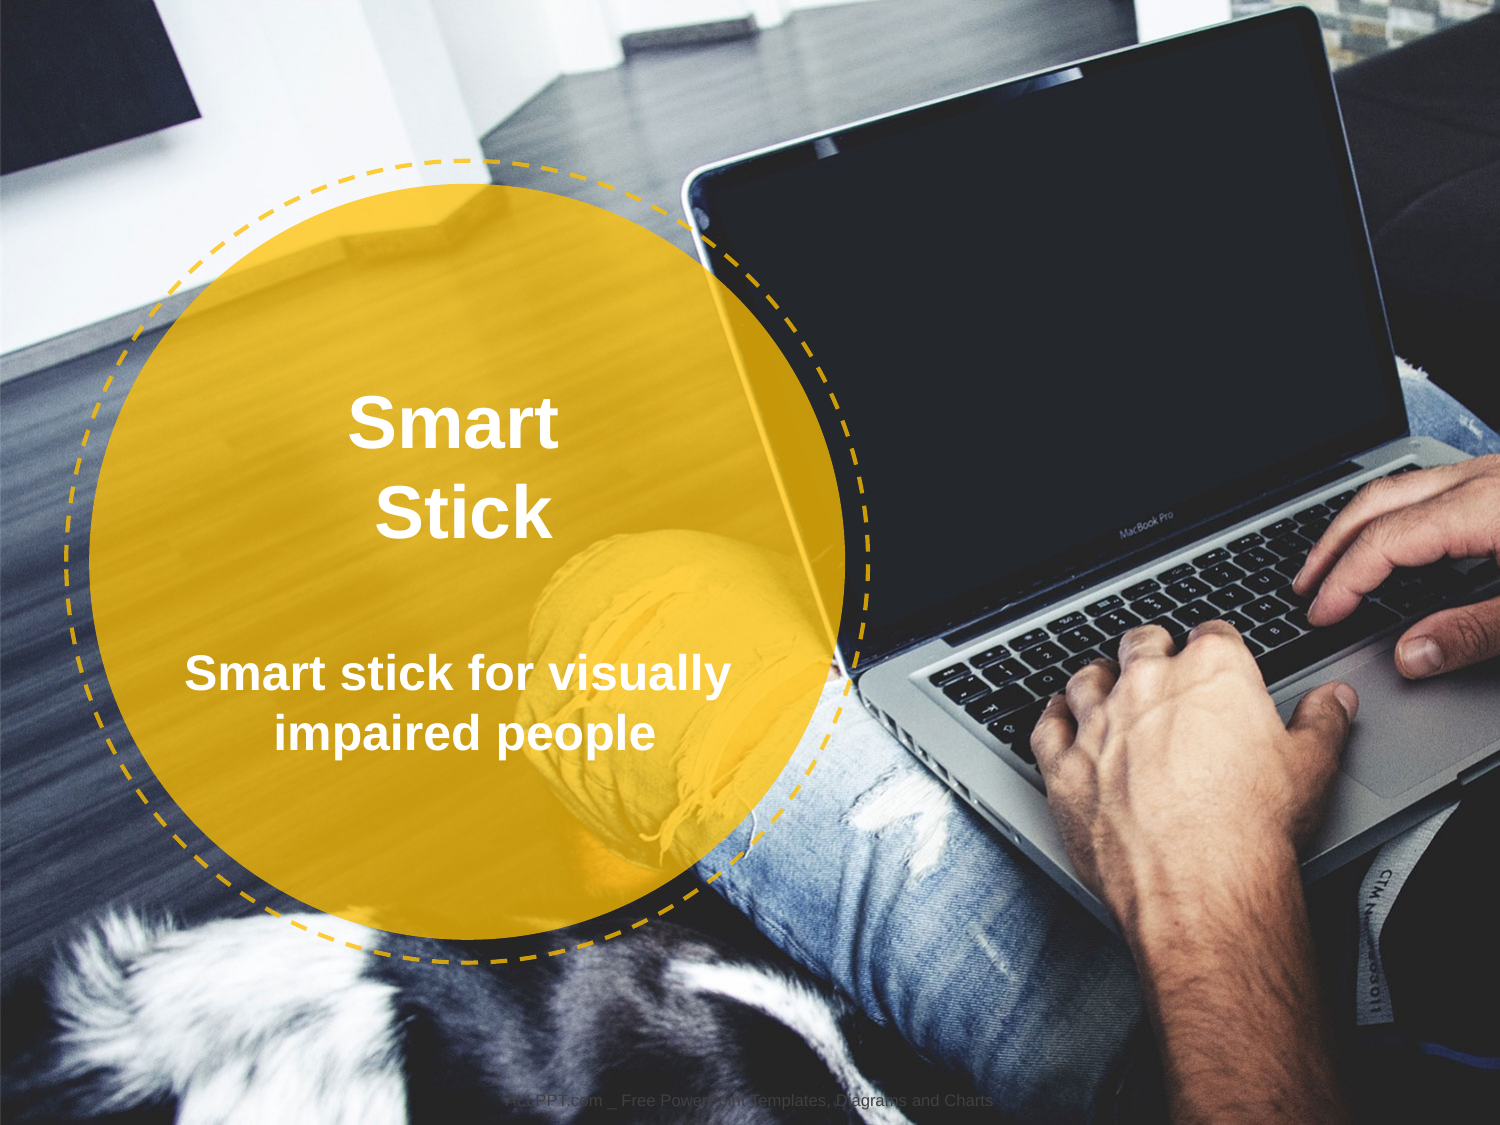

Smart
Stick
Smart stick for visually  impaired people
ALLPPT.com _ Free PowerPoint Templates, Diagrams and Charts